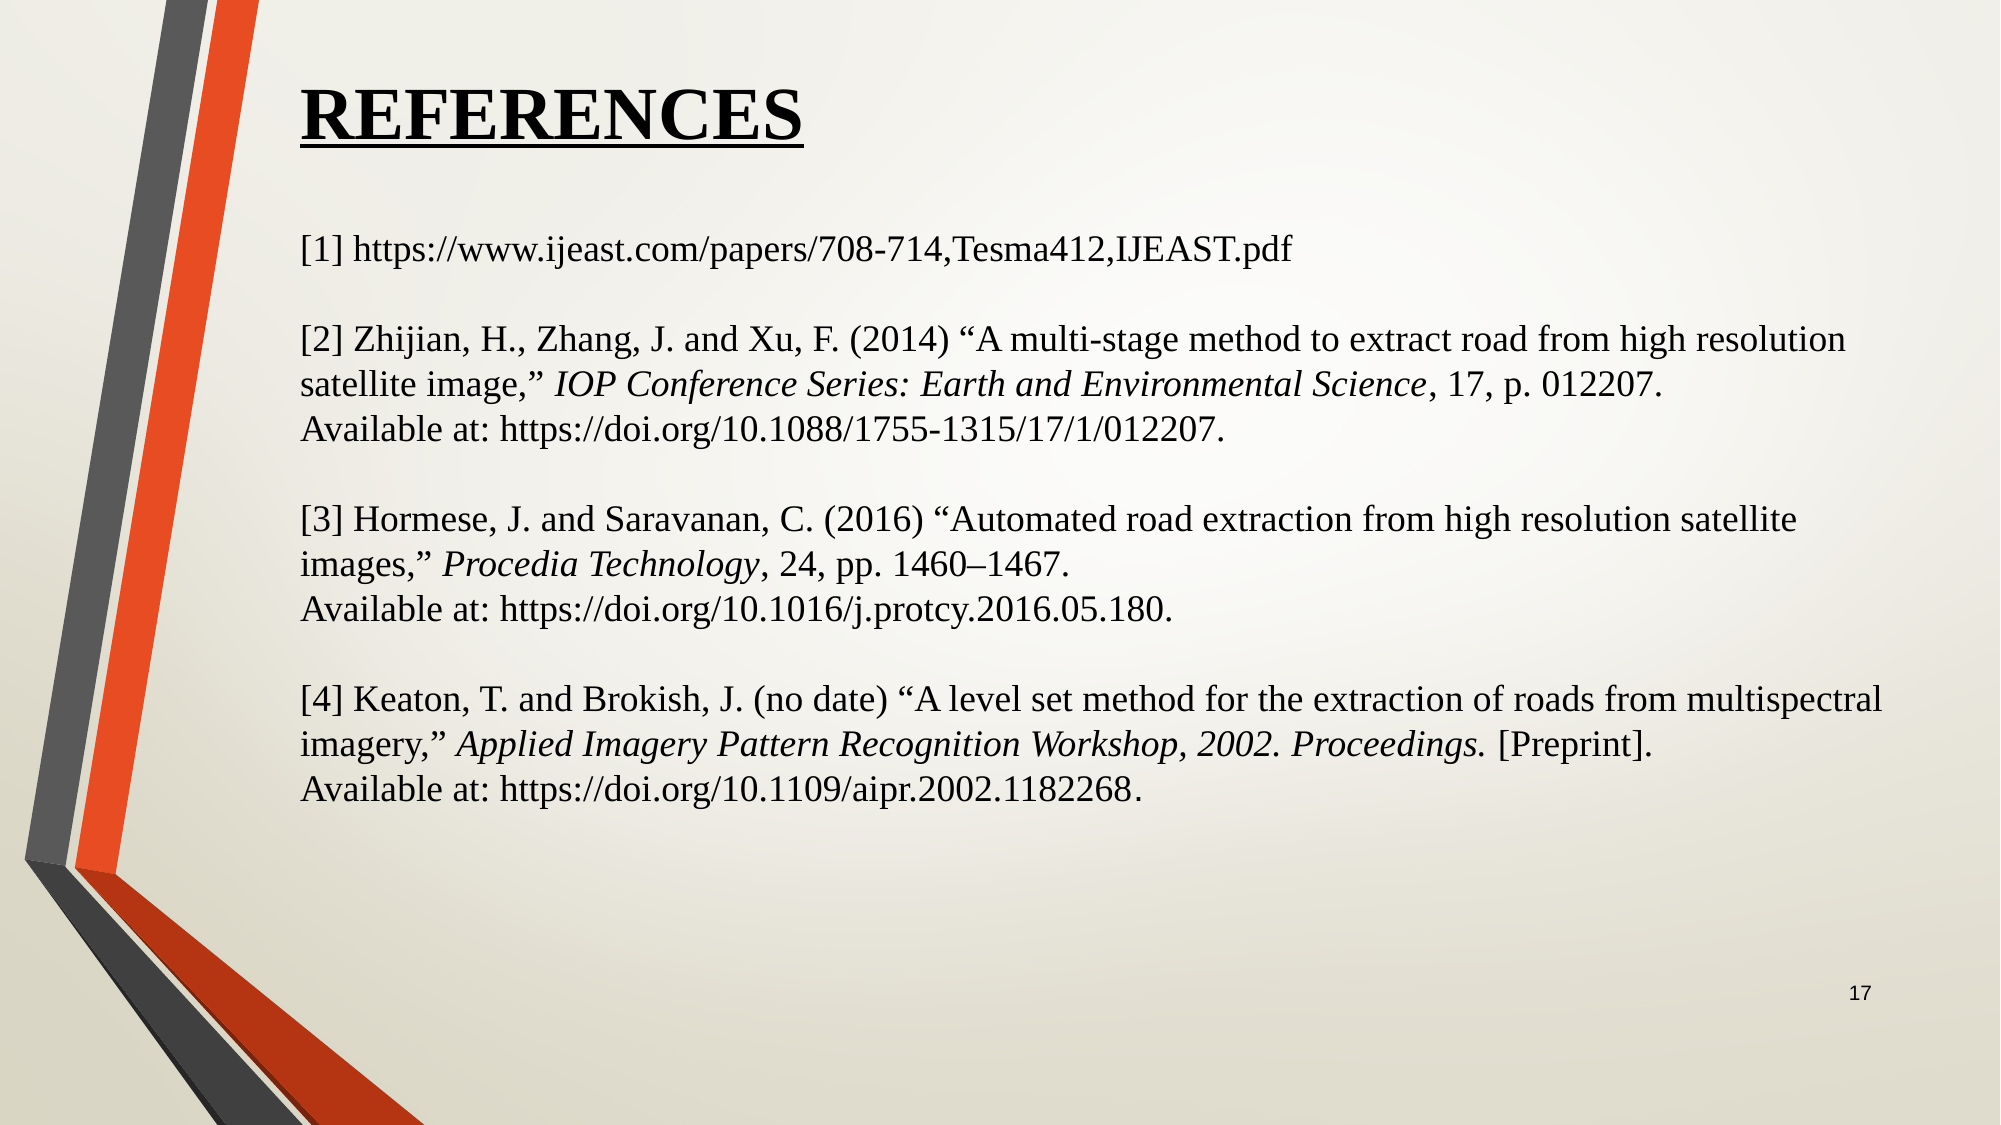

REFERENCES
[1] https://www.ijeast.com/papers/708-714,Tesma412,IJEAST.pdf

[2] Zhijian, H., Zhang, J. and Xu, F. (2014) “A multi-stage method to extract road from high resolution satellite image,” IOP Conference Series: Earth and Environmental Science, 17, p. 012207.
Available at: https://doi.org/10.1088/1755-1315/17/1/012207.

[3] Hormese, J. and Saravanan, C. (2016) “Automated road extraction from high resolution satellite images,” Procedia Technology, 24, pp. 1460–1467.
Available at: https://doi.org/10.1016/j.protcy.2016.05.180.

[4] Keaton, T. and Brokish, J. (no date) “A level set method for the extraction of roads from multispectral imagery,” Applied Imagery Pattern Recognition Workshop, 2002. Proceedings. [Preprint].
Available at: https://doi.org/10.1109/aipr.2002.1182268.

17